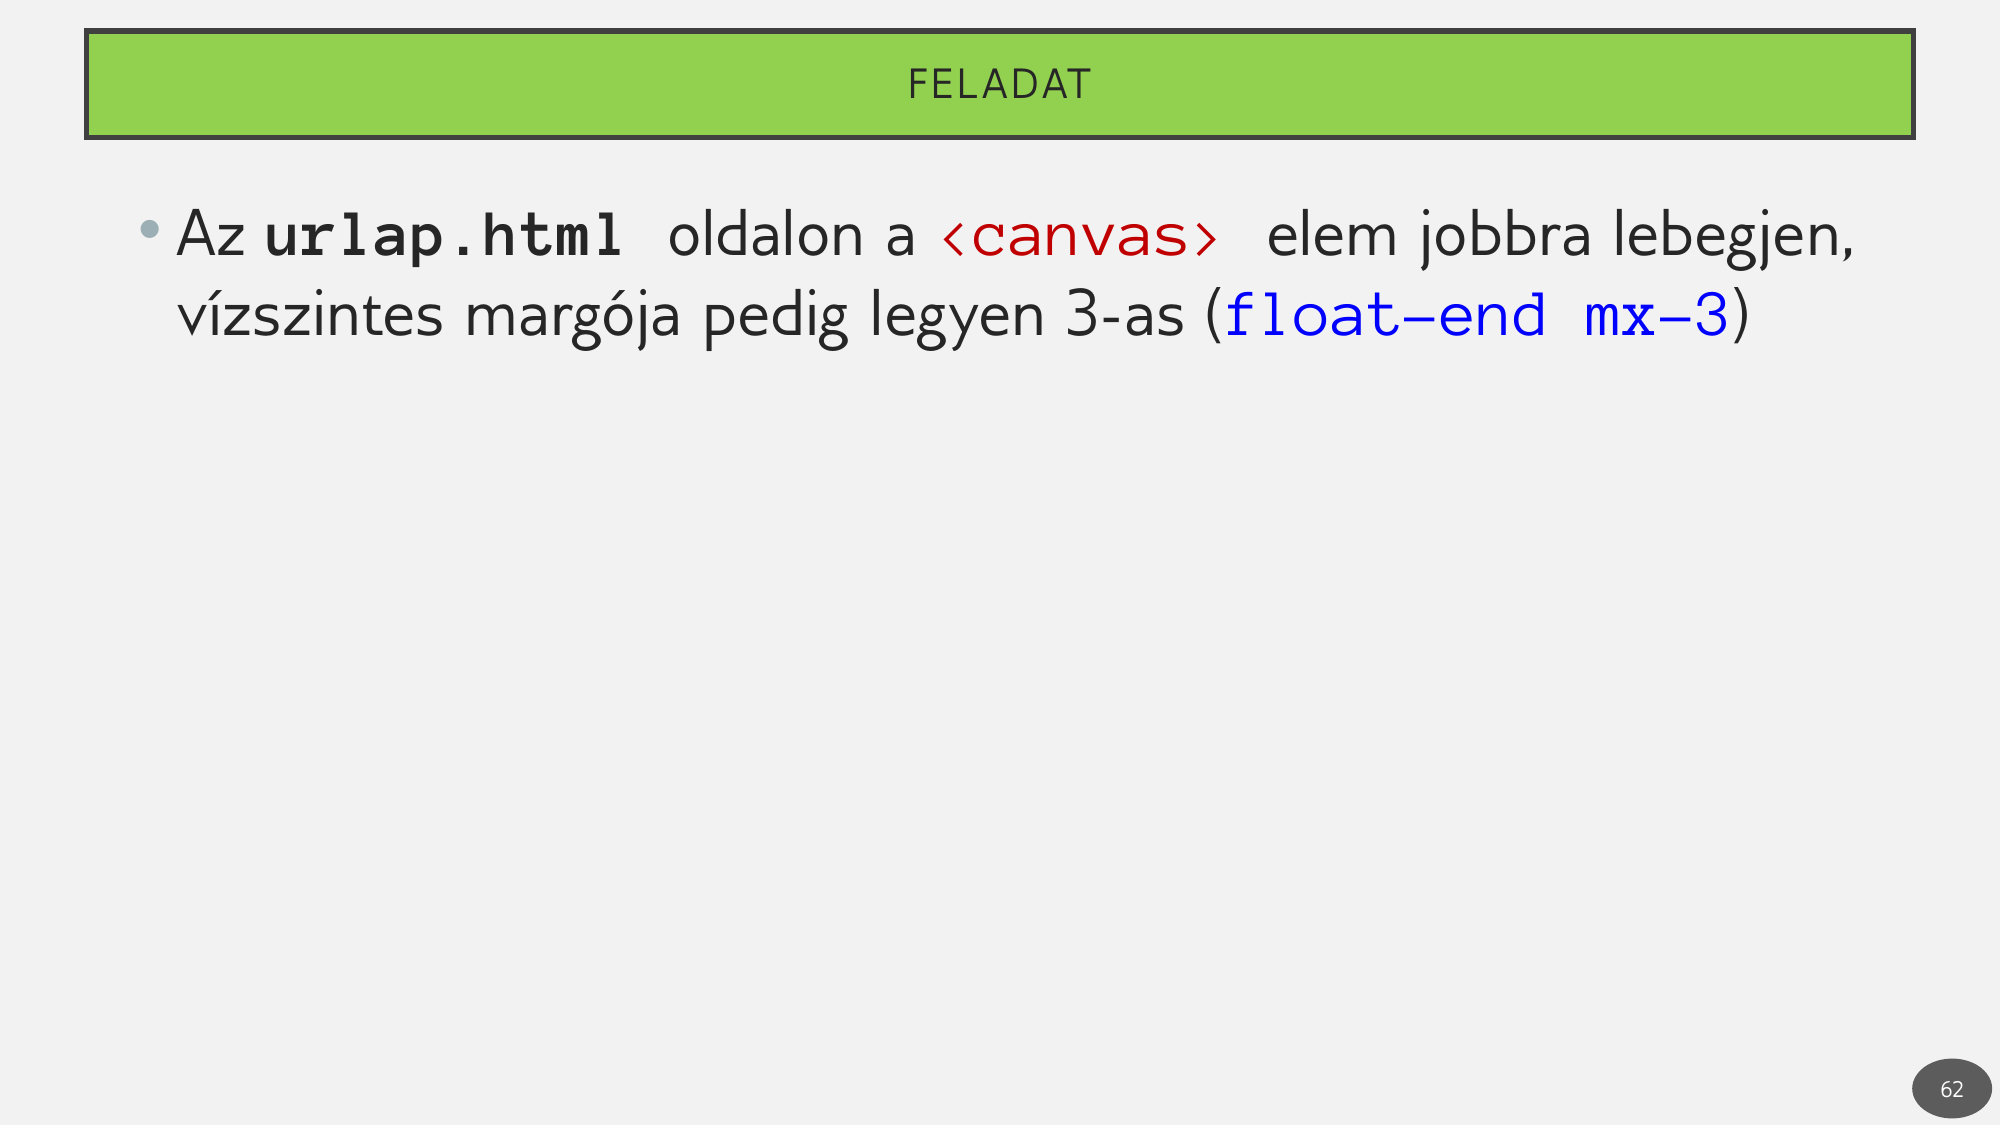

# Feladat
Az urlap.html oldalon a <canvas> elem jobbra lebegjen, vízszintes margója pedig legyen 3-as (float-end mx-3)

62